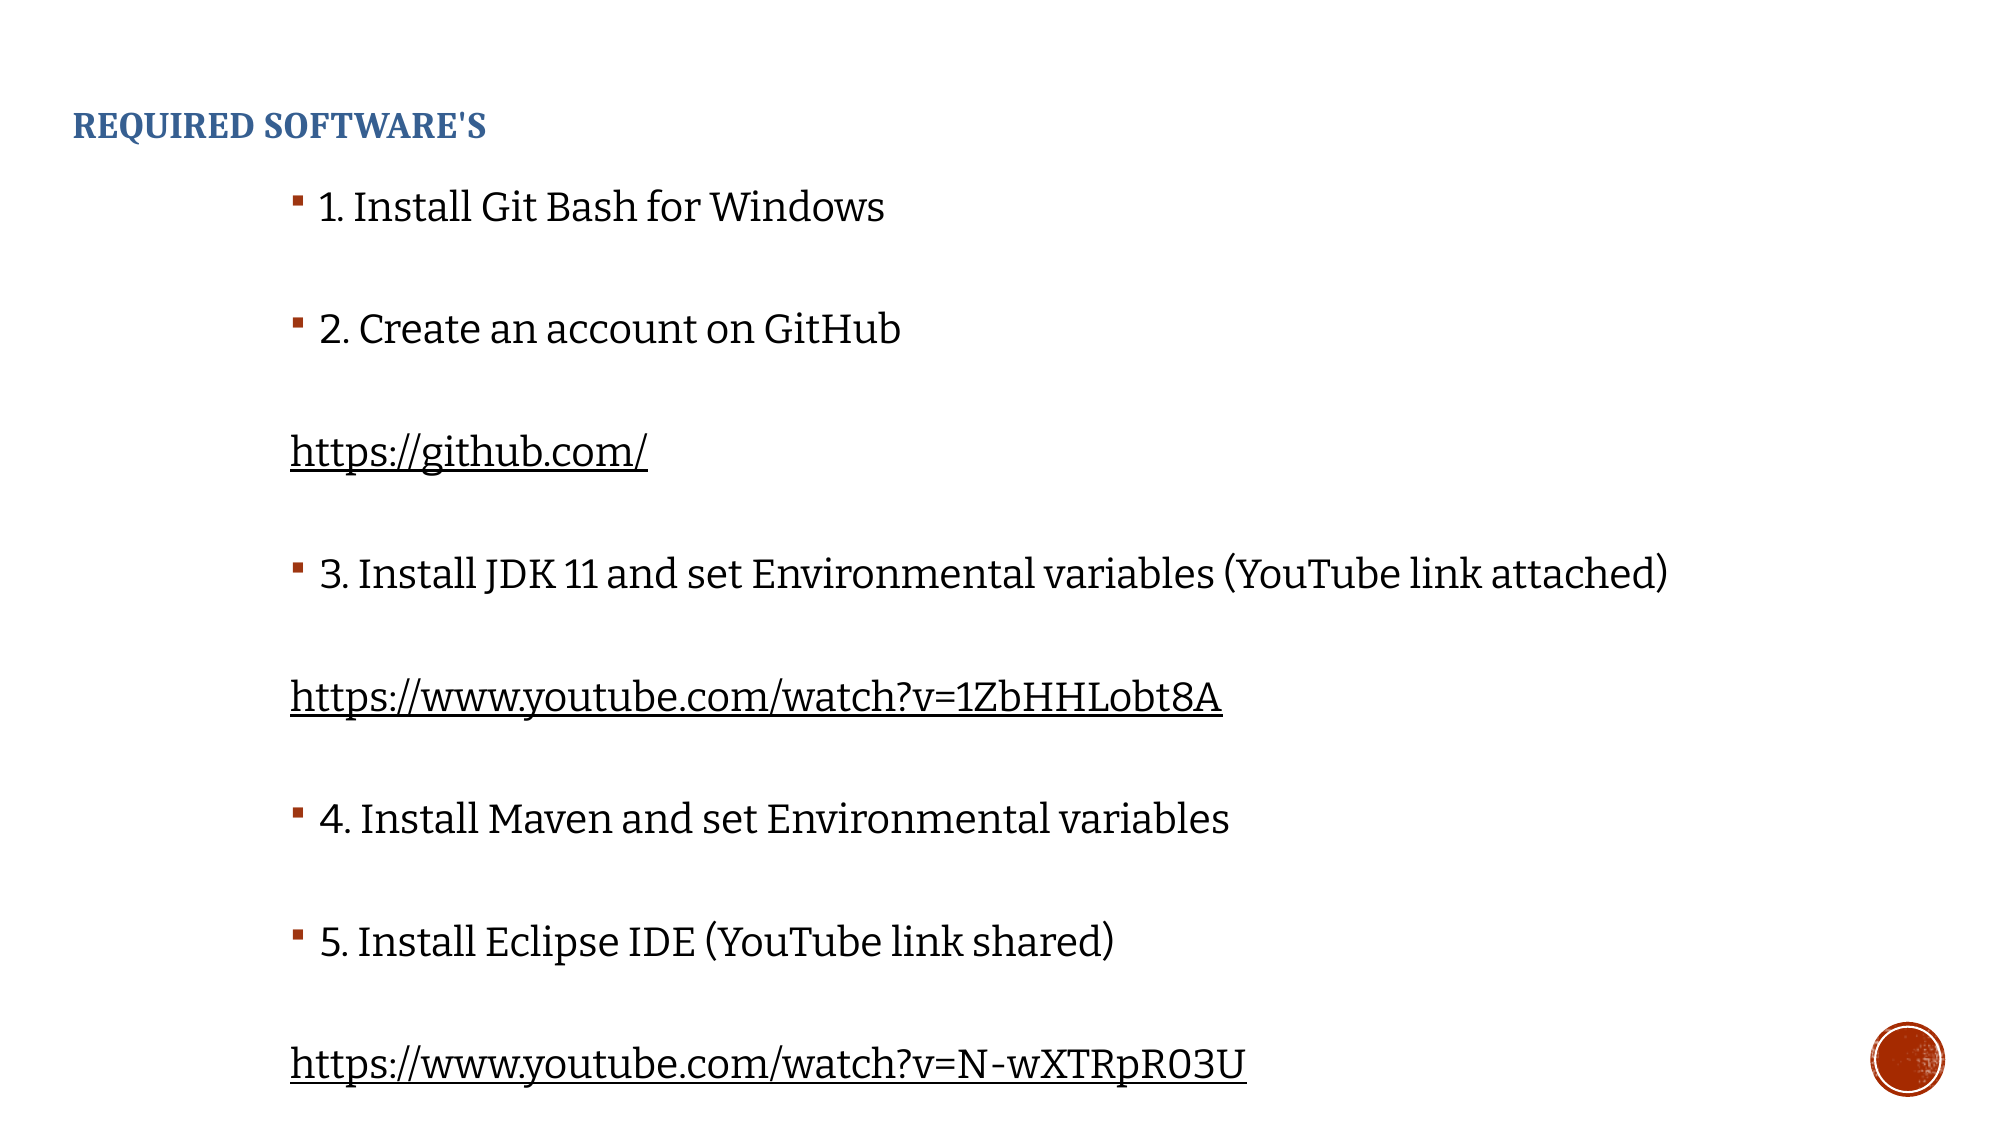

# Required Software's
1. Install Git Bash for Windows
2. Create an account on GitHub
https://github.com/
3. Install JDK 11 and set Environmental variables (YouTube link attached)
https://www.youtube.com/watch?v=1ZbHHLobt8A
4. Install Maven and set Environmental variables
5. Install Eclipse IDE (YouTube link shared)
https://www.youtube.com/watch?v=N-wXTRpR03U